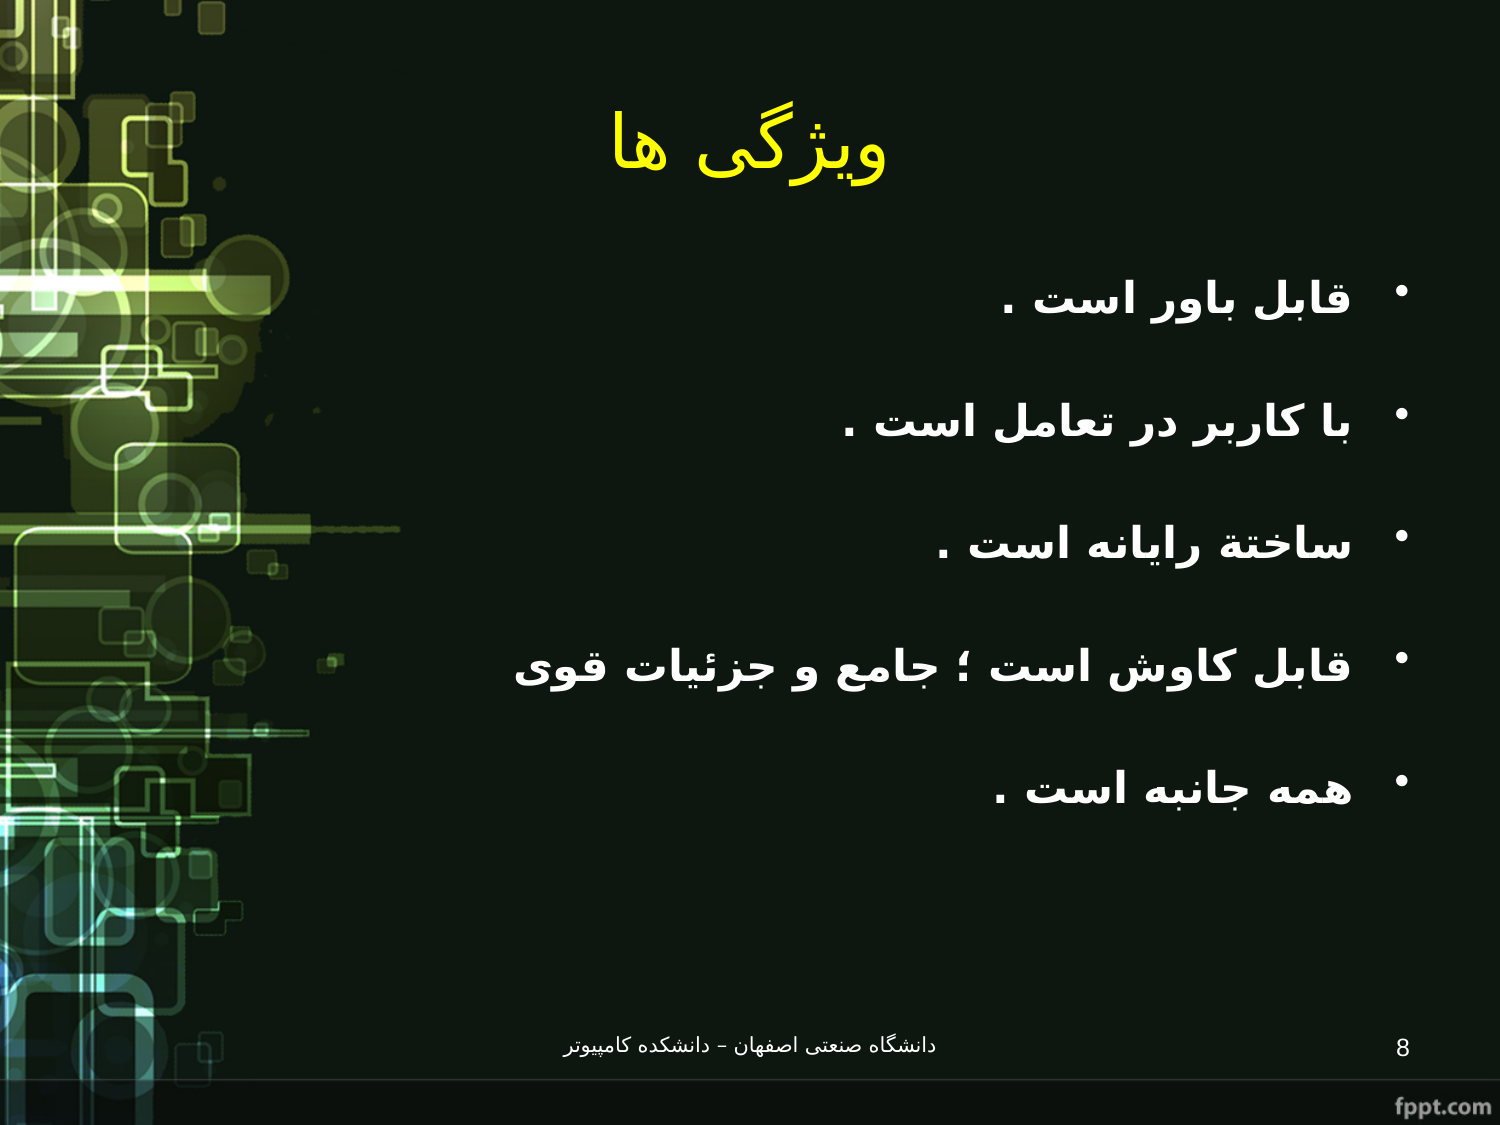

# ویژگی ها
قابل باور است .

با کاربر در تعامل است .

ساختة رایانه است .

قابل کاوش است ؛ جامع و جزئیات قوی

همه جانبه است .
دانشگاه صنعتی اصفهان – دانشکده کامپیوتر
8